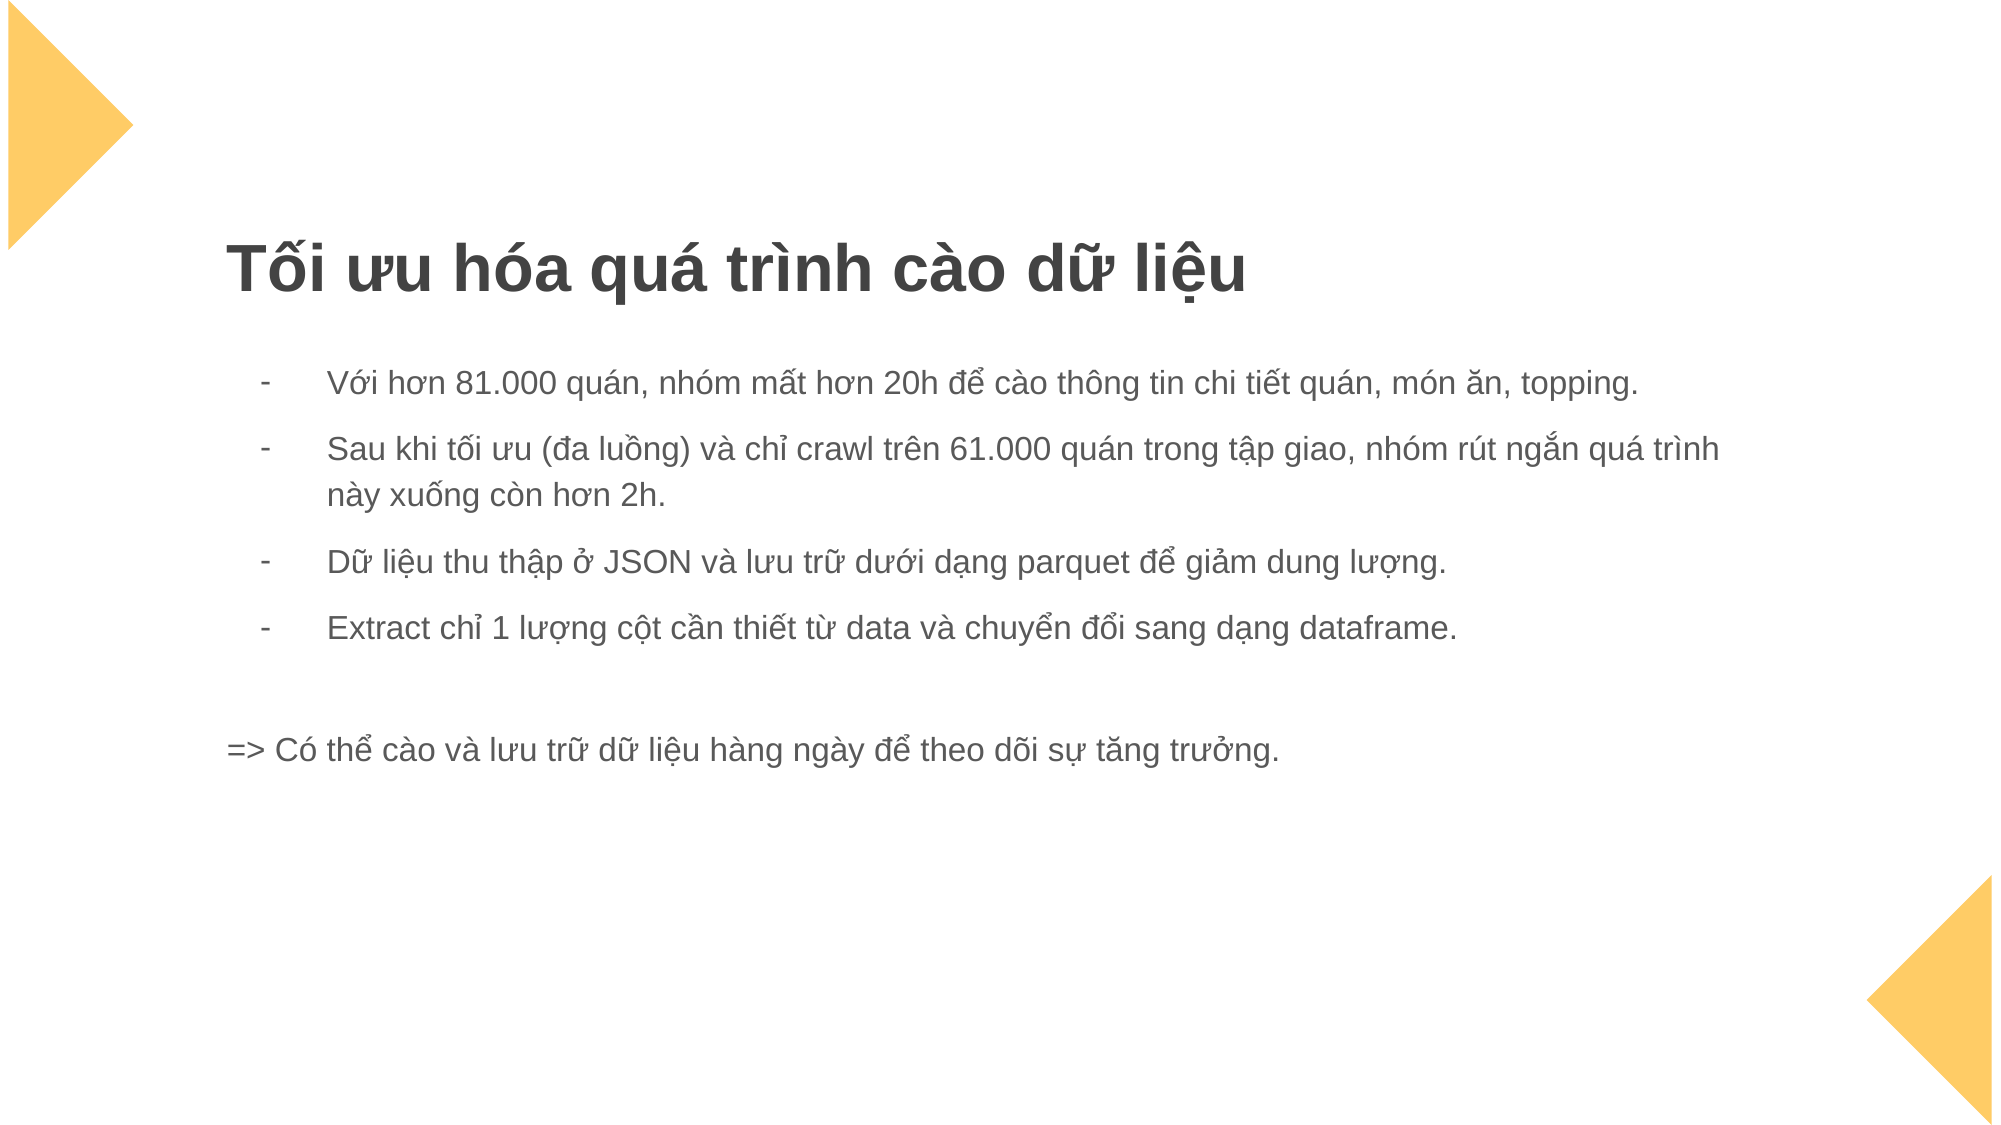

# Tối ưu hóa quá trình cào dữ liệu
Với hơn 81.000 quán, nhóm mất hơn 20h để cào thông tin chi tiết quán, món ăn, topping.
Sau khi tối ưu (đa luồng) và chỉ crawl trên 61.000 quán trong tập giao, nhóm rút ngắn quá trình này xuống còn hơn 2h.
Dữ liệu thu thập ở JSON và lưu trữ dưới dạng parquet để giảm dung lượng.
Extract chỉ 1 lượng cột cần thiết từ data và chuyển đổi sang dạng dataframe.

=> Có thể cào và lưu trữ dữ liệu hàng ngày để theo dõi sự tăng trưởng.